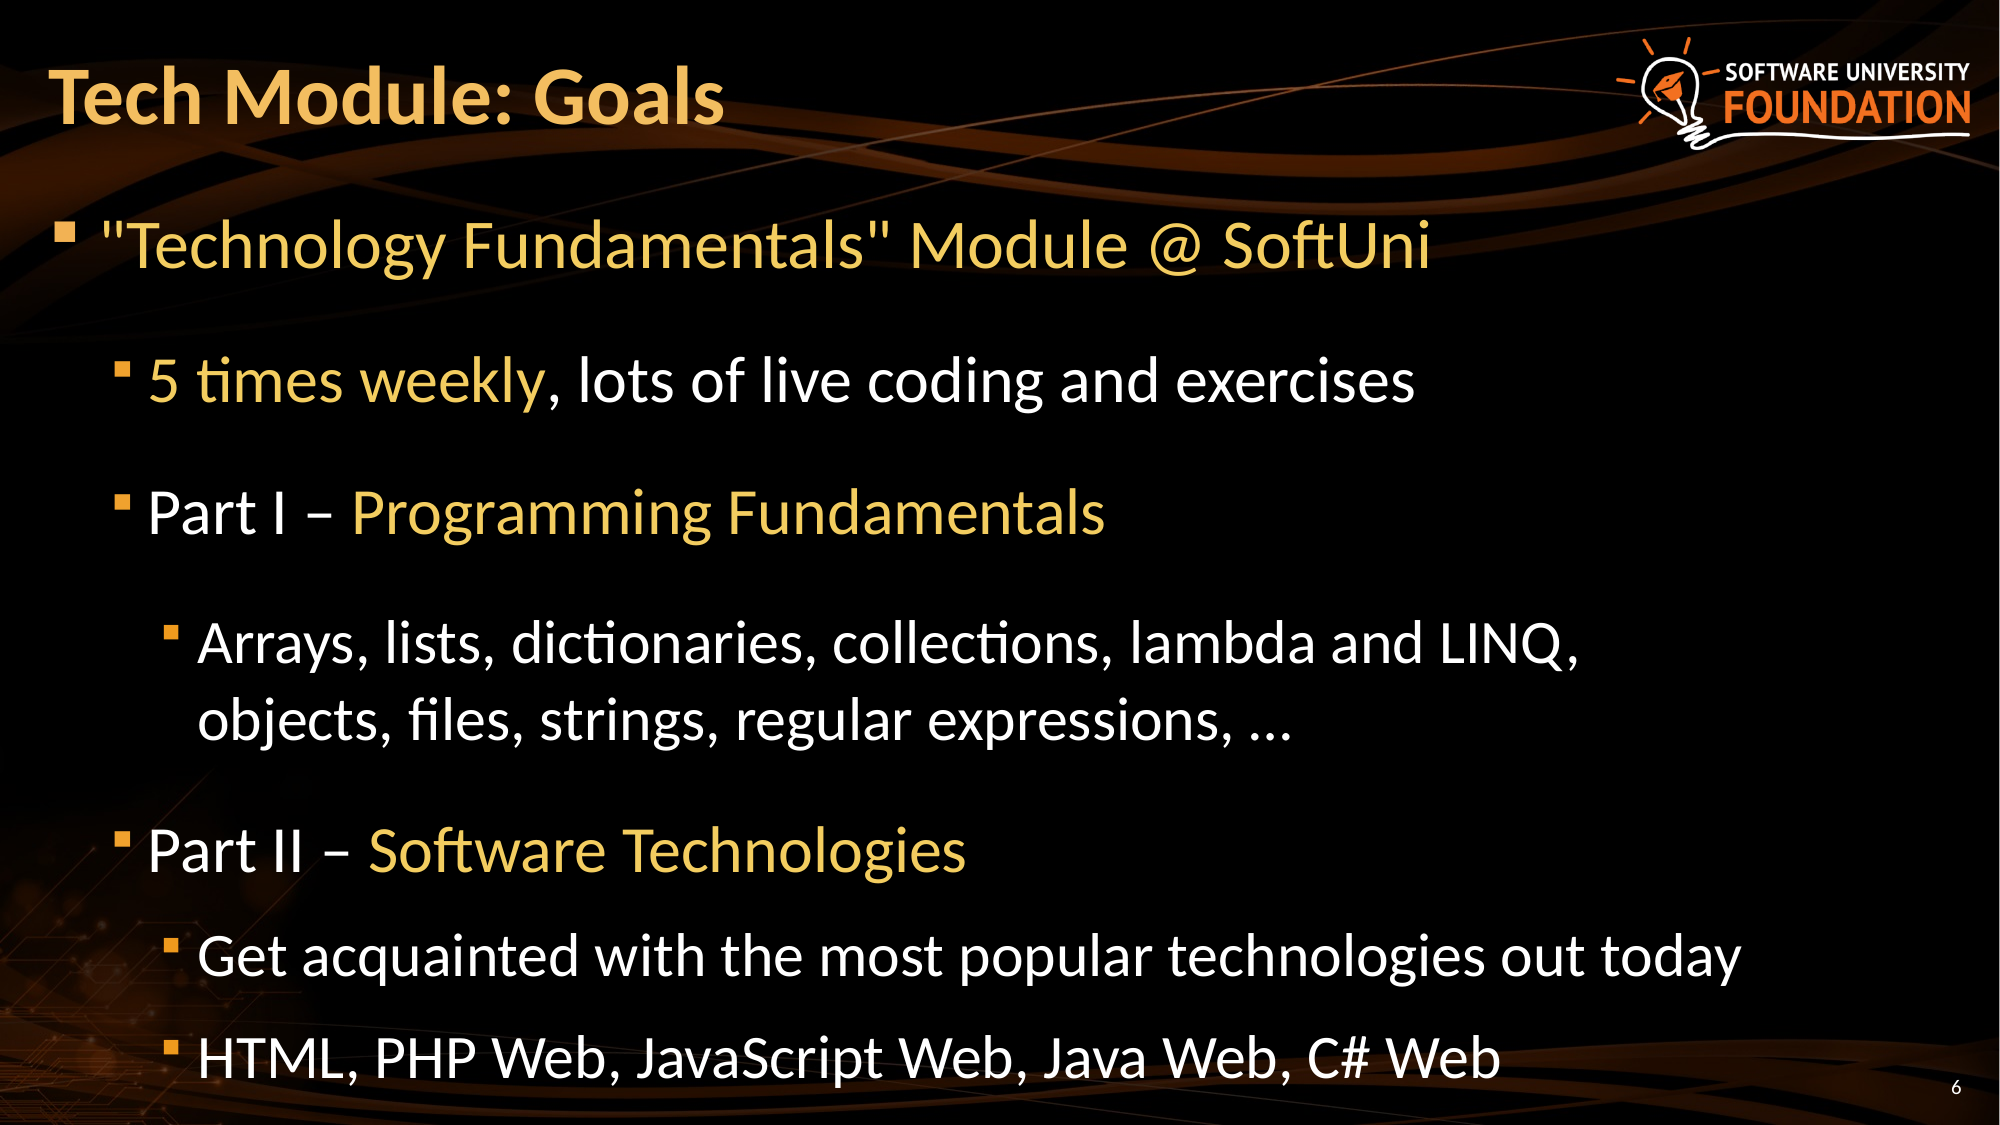

# Tech Module: Goals
"Technology Fundamentals" Module @ SoftUni
5 times weekly, lots of live coding and exercises
Part I – Programming Fundamentals
Arrays, lists, dictionaries, collections, lambda and LINQ,
objects, files, strings, regular expressions, …
Part II – Software Technologies
Get acquainted with the most popular technologies out today
HTML, PHP Web, JavaScript Web, Java Web, C# Web

6